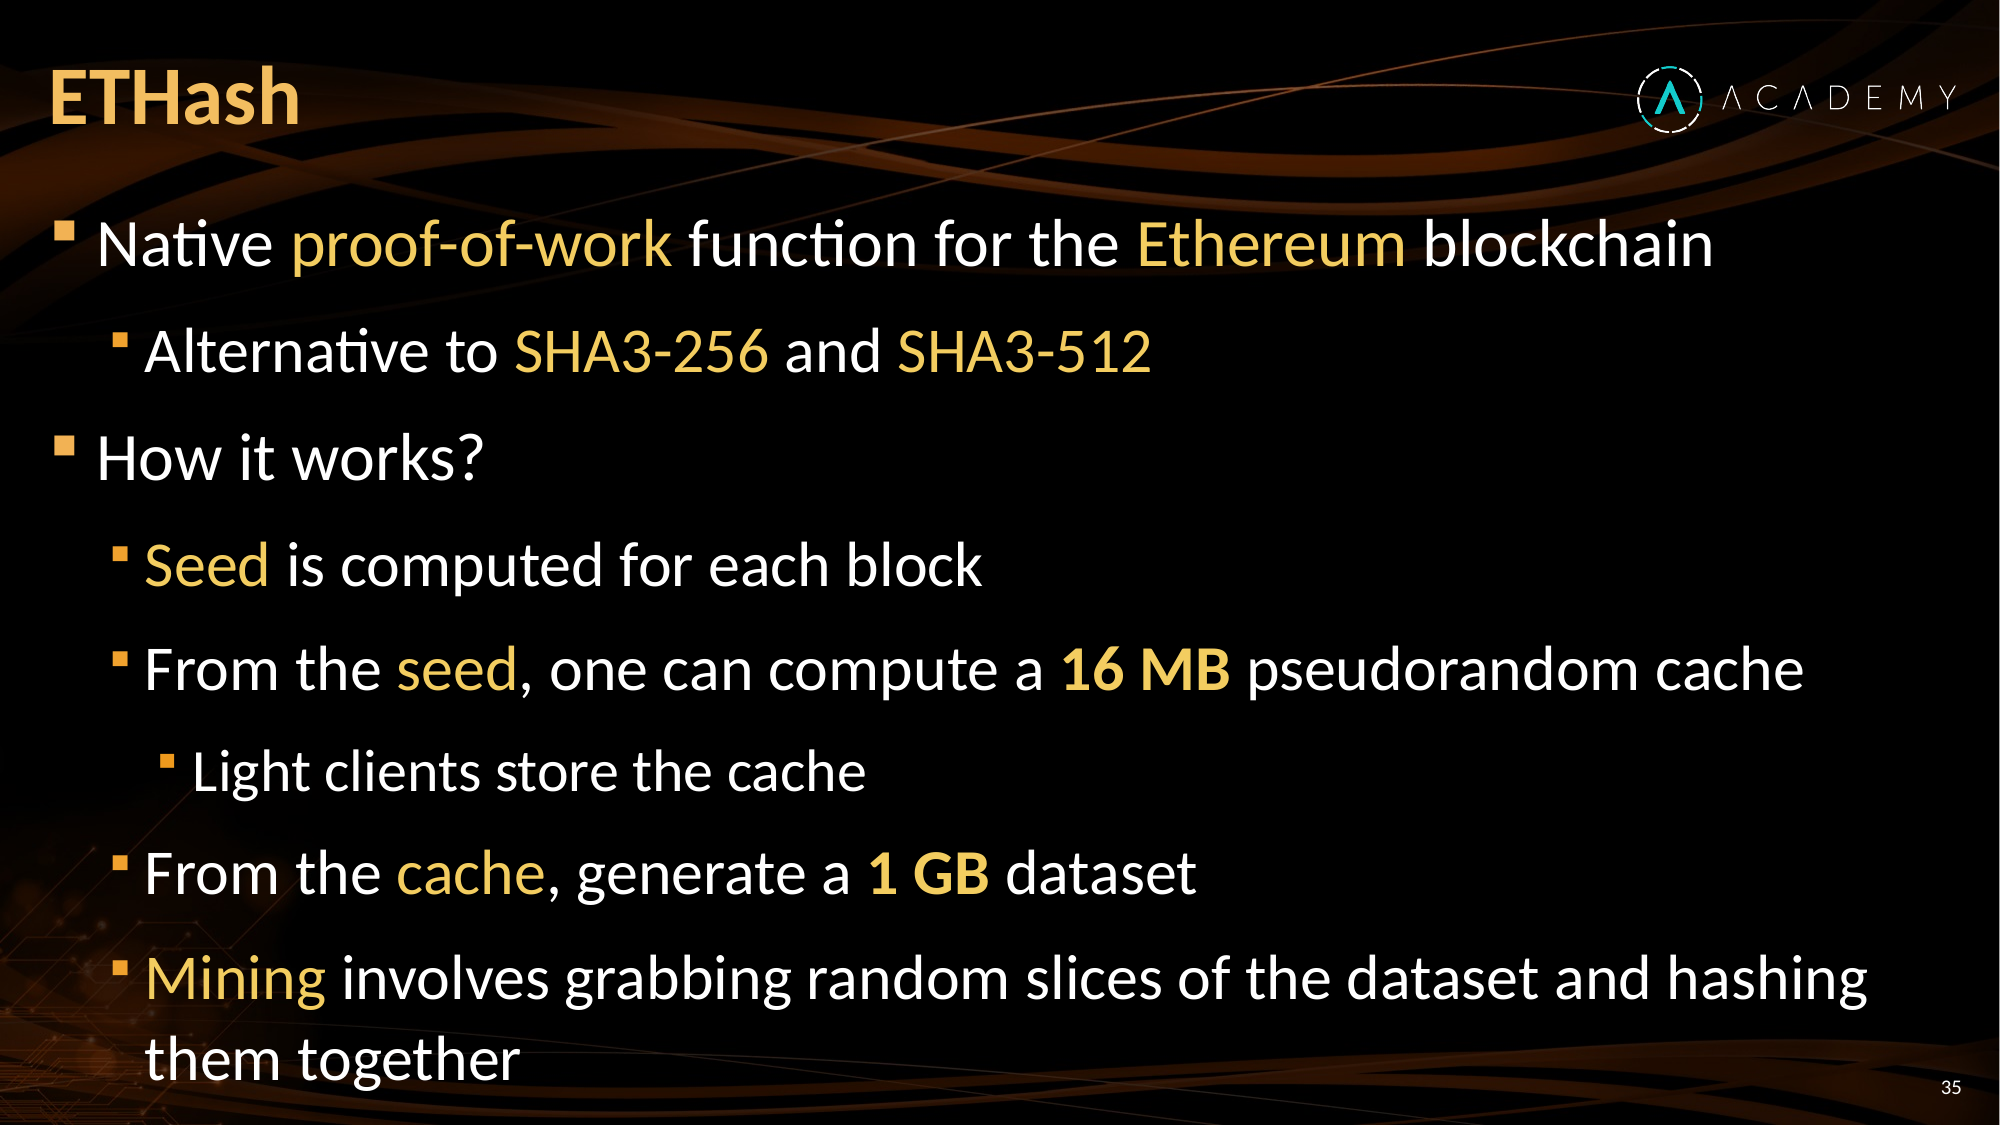

# ETHash
Native proof-of-work function for the Ethereum blockchain
Alternative to SHA3-256 and SHA3-512
How it works?
Seed is computed for each block
From the seed, one can compute a 16 MB pseudorandom cache
Light clients store the cache
From the cache, generate a 1 GB dataset
Mining involves grabbing random slices of the dataset and hashing them together

35